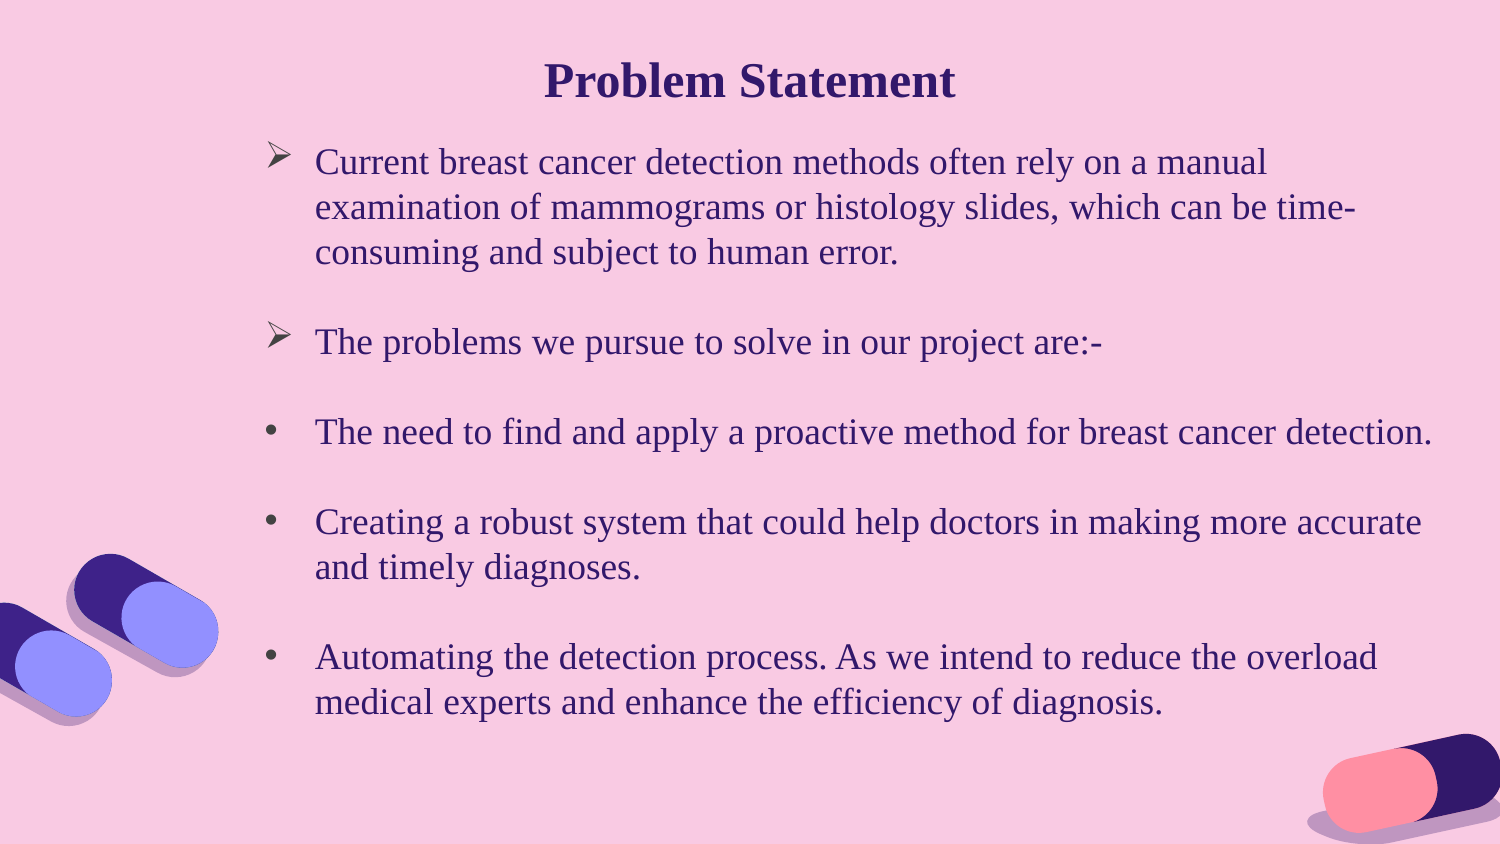

# Problem Statement
Current breast cancer detection methods often rely on a manual examination of mammograms or histology slides, which can be time-consuming and subject to human error.

The problems we pursue to solve in our project are:-

The need to find and apply a proactive method for breast cancer detection.

Creating a robust system that could help doctors in making more accurate and timely diagnoses.

Automating the detection process. As we intend to reduce the overload medical experts and enhance the efficiency of diagnosis.